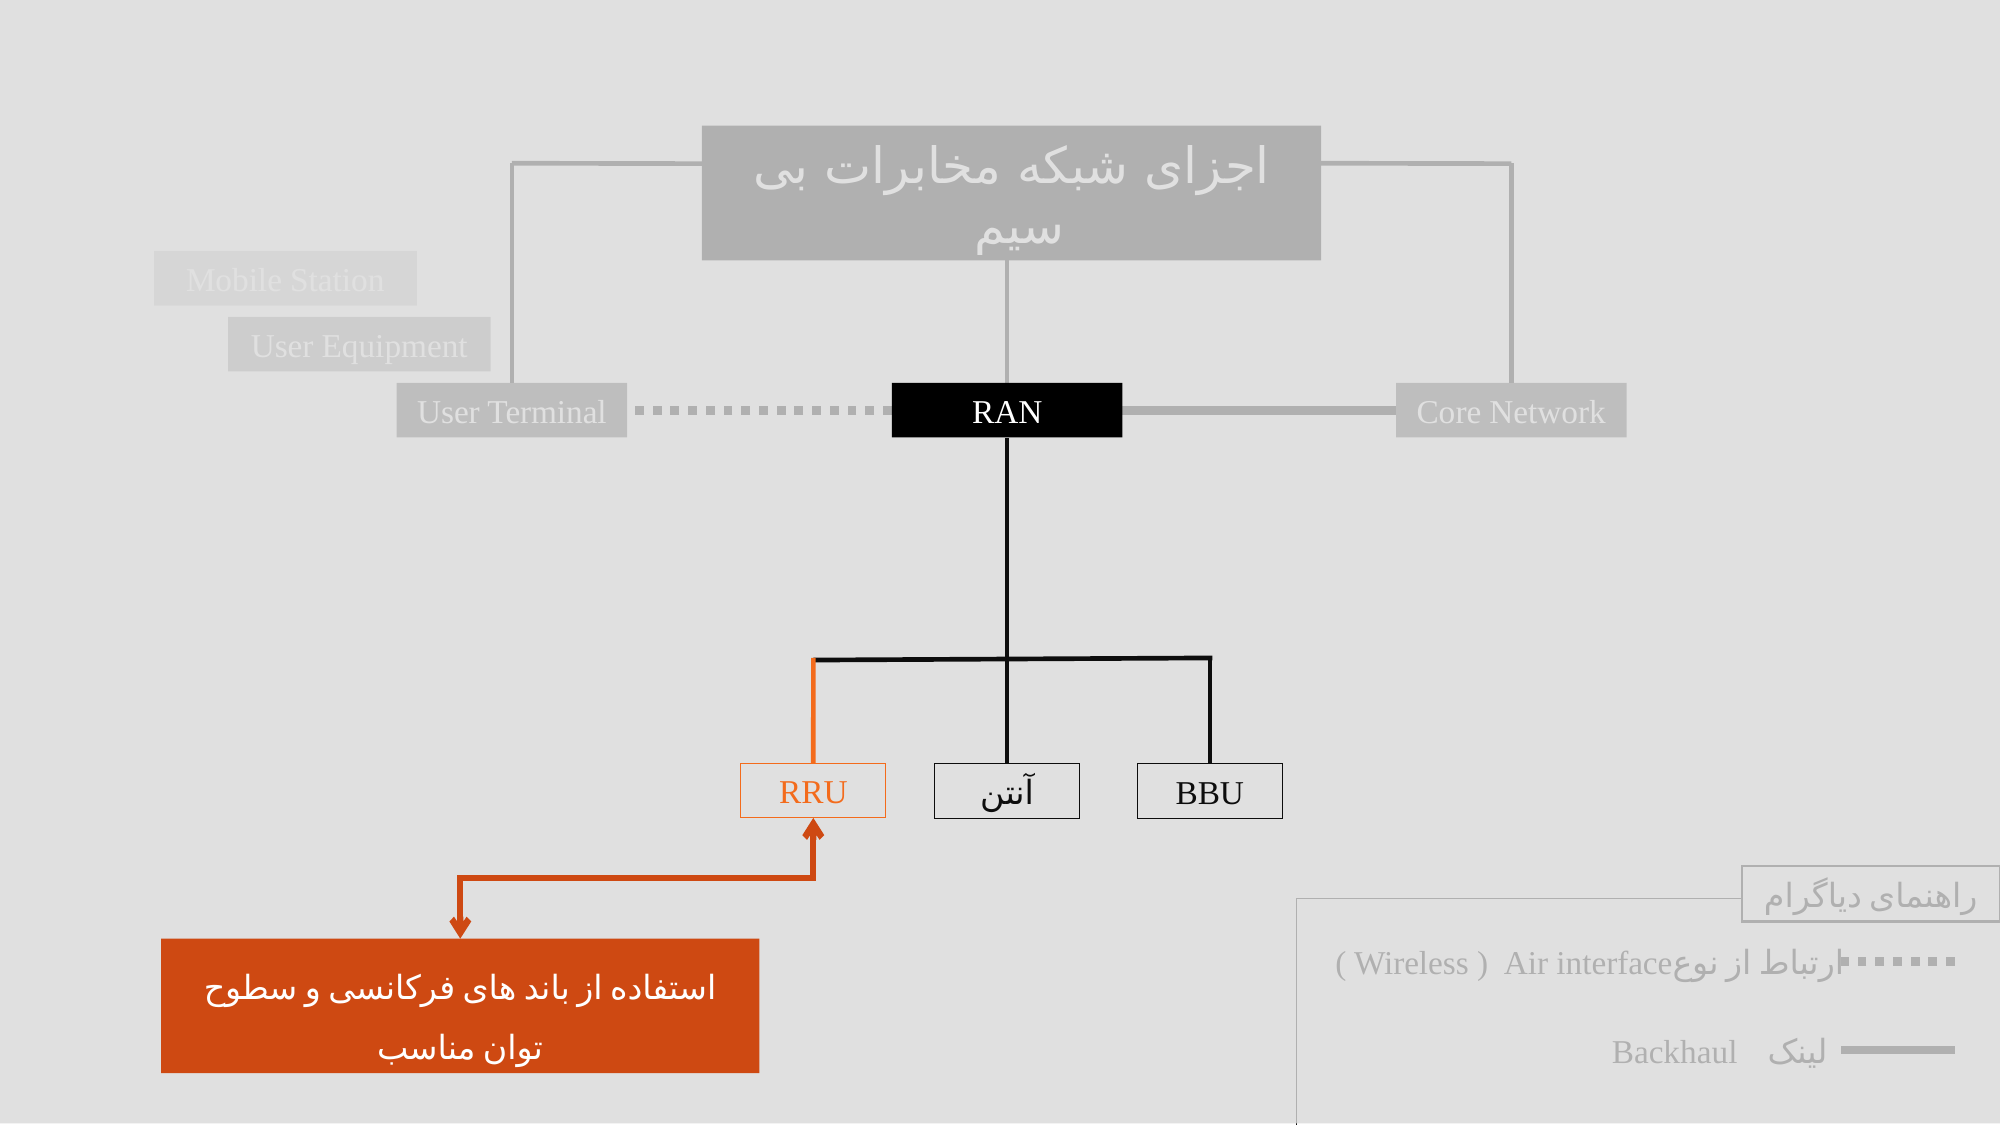

اجزای شبکه مخابرات بی سیم
Mobile Station
User Equipment
User Terminal
RAN
Core Network
RRU
آنتن
BBU
راهنمای دیاگرام
( Wireless )
Air interface
ارتباط از نوع
استفاده از باند های فرکانسی و سطوح توان مناسب
Backhaul
لینک